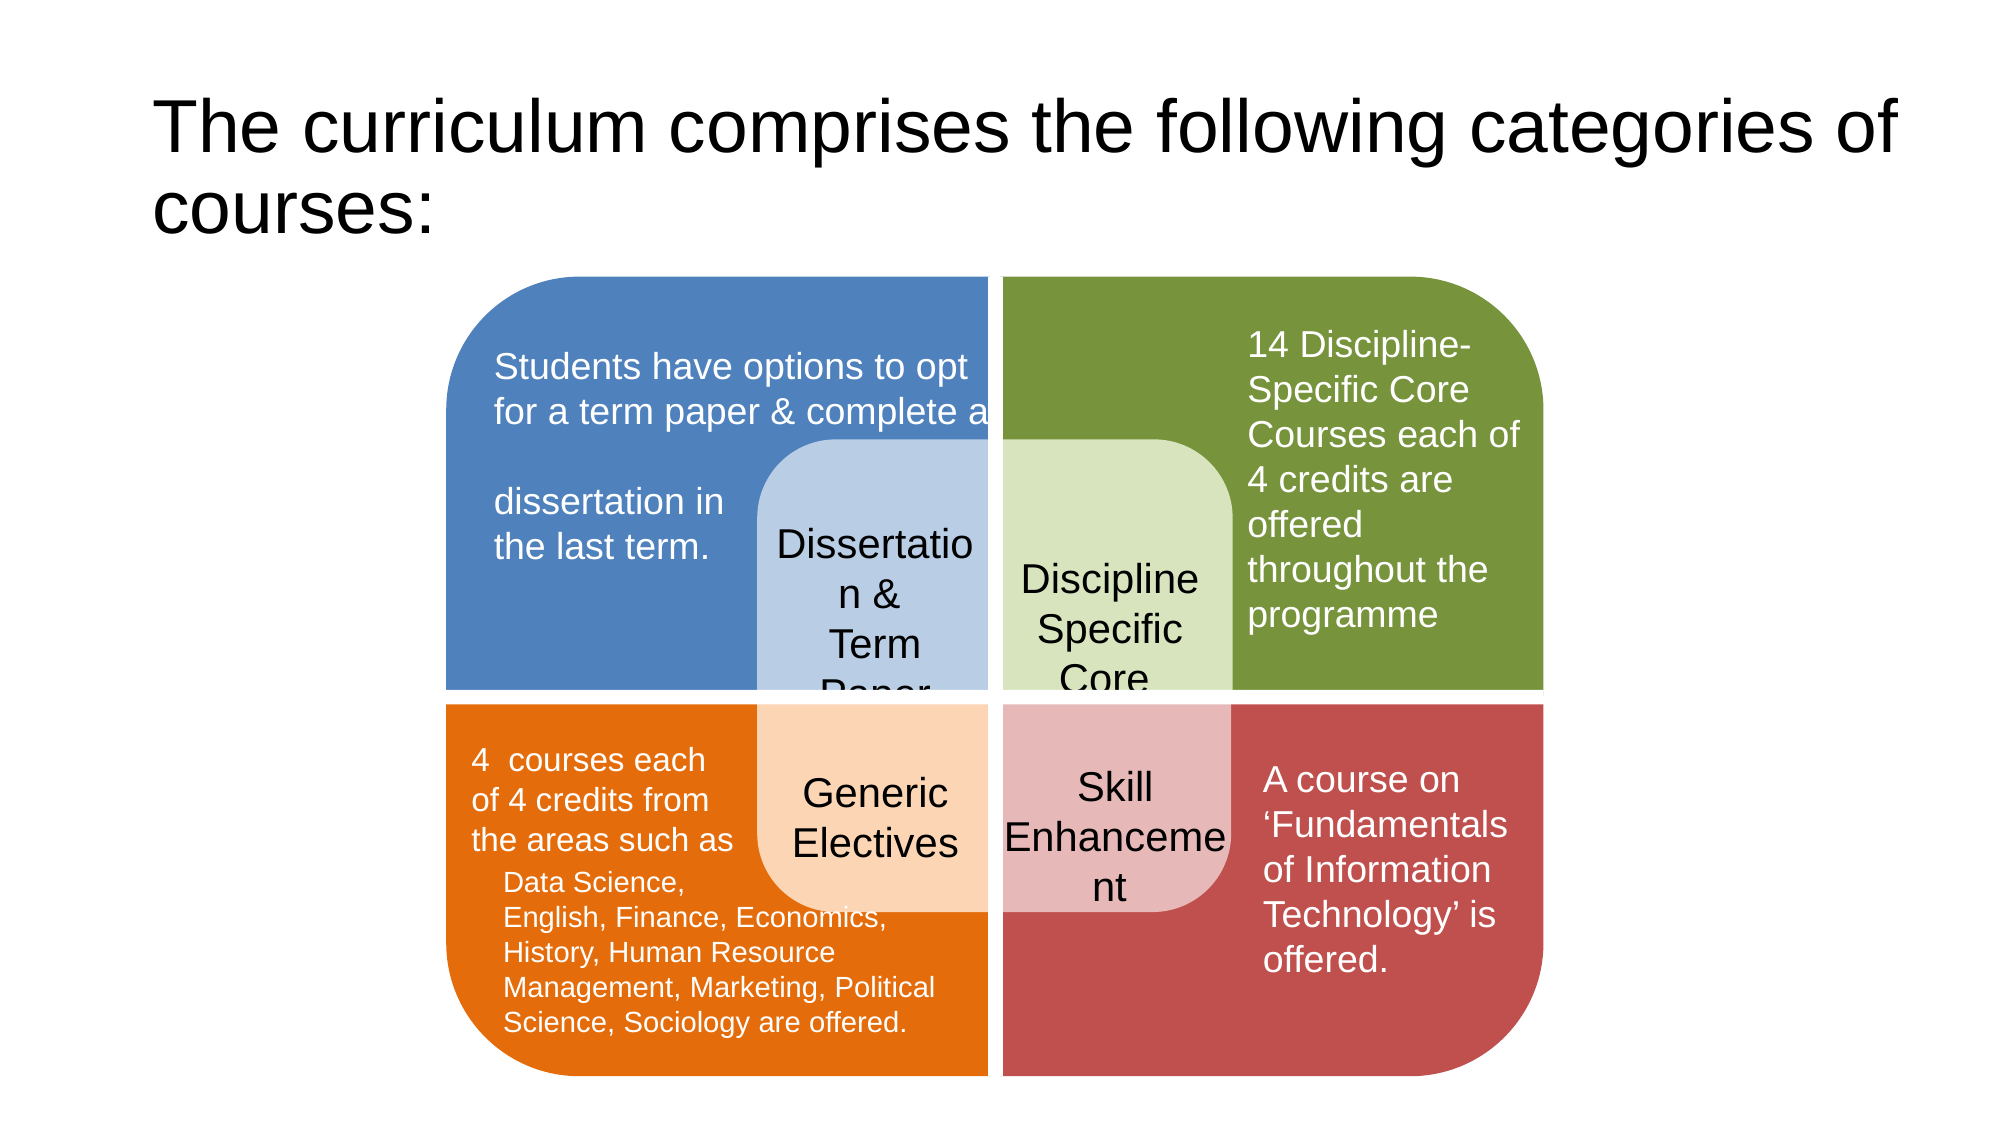

The curriculum comprises the following categories of courses:

Students have options to opt for a term paper & complete a
dissertation in
the last term.

14 Discipline-Specific Core Courses each of 4 credits are offered throughout the programme

Dissertation &
Term Paper

Discipline Specific Core

4  courses each of 4 credits from the areas such as

A course on ‘Fundamentals of Information Technology’ is offered.

Generic
Electives

Skill Enhancement
Data Science,
English, Finance, Economics,
History, Human Resource Management, Marketing, Political Science, Sociology are offered.